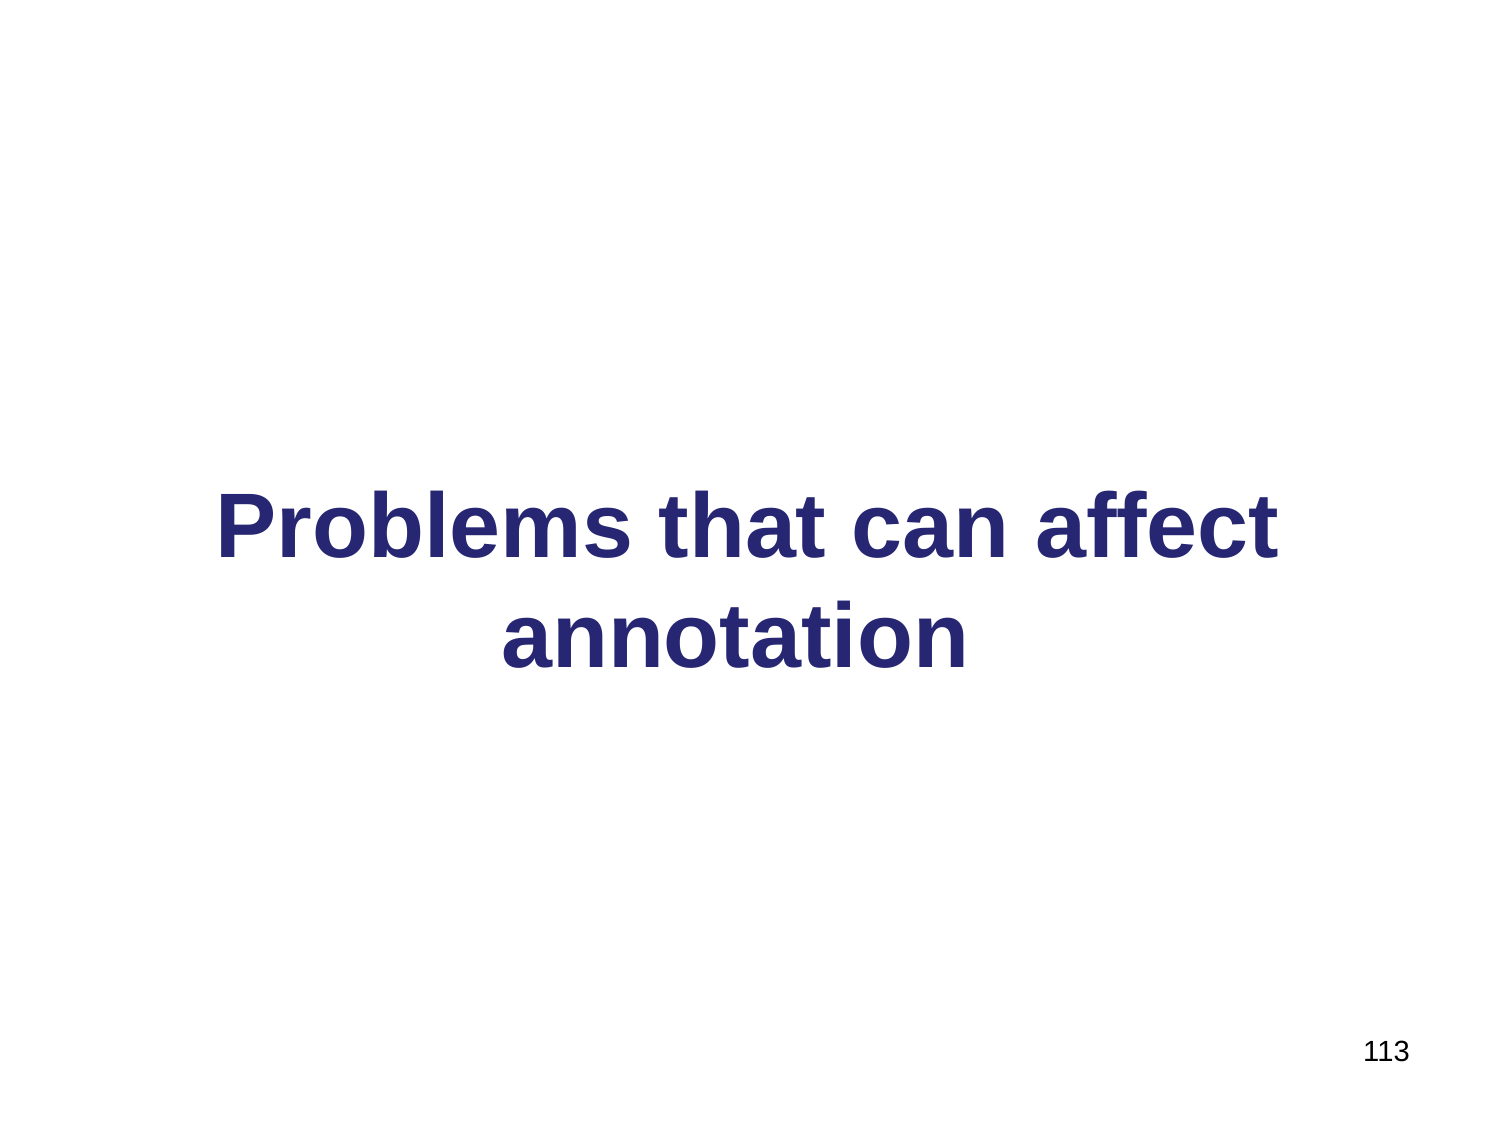

# Problems that can affect annotation
113